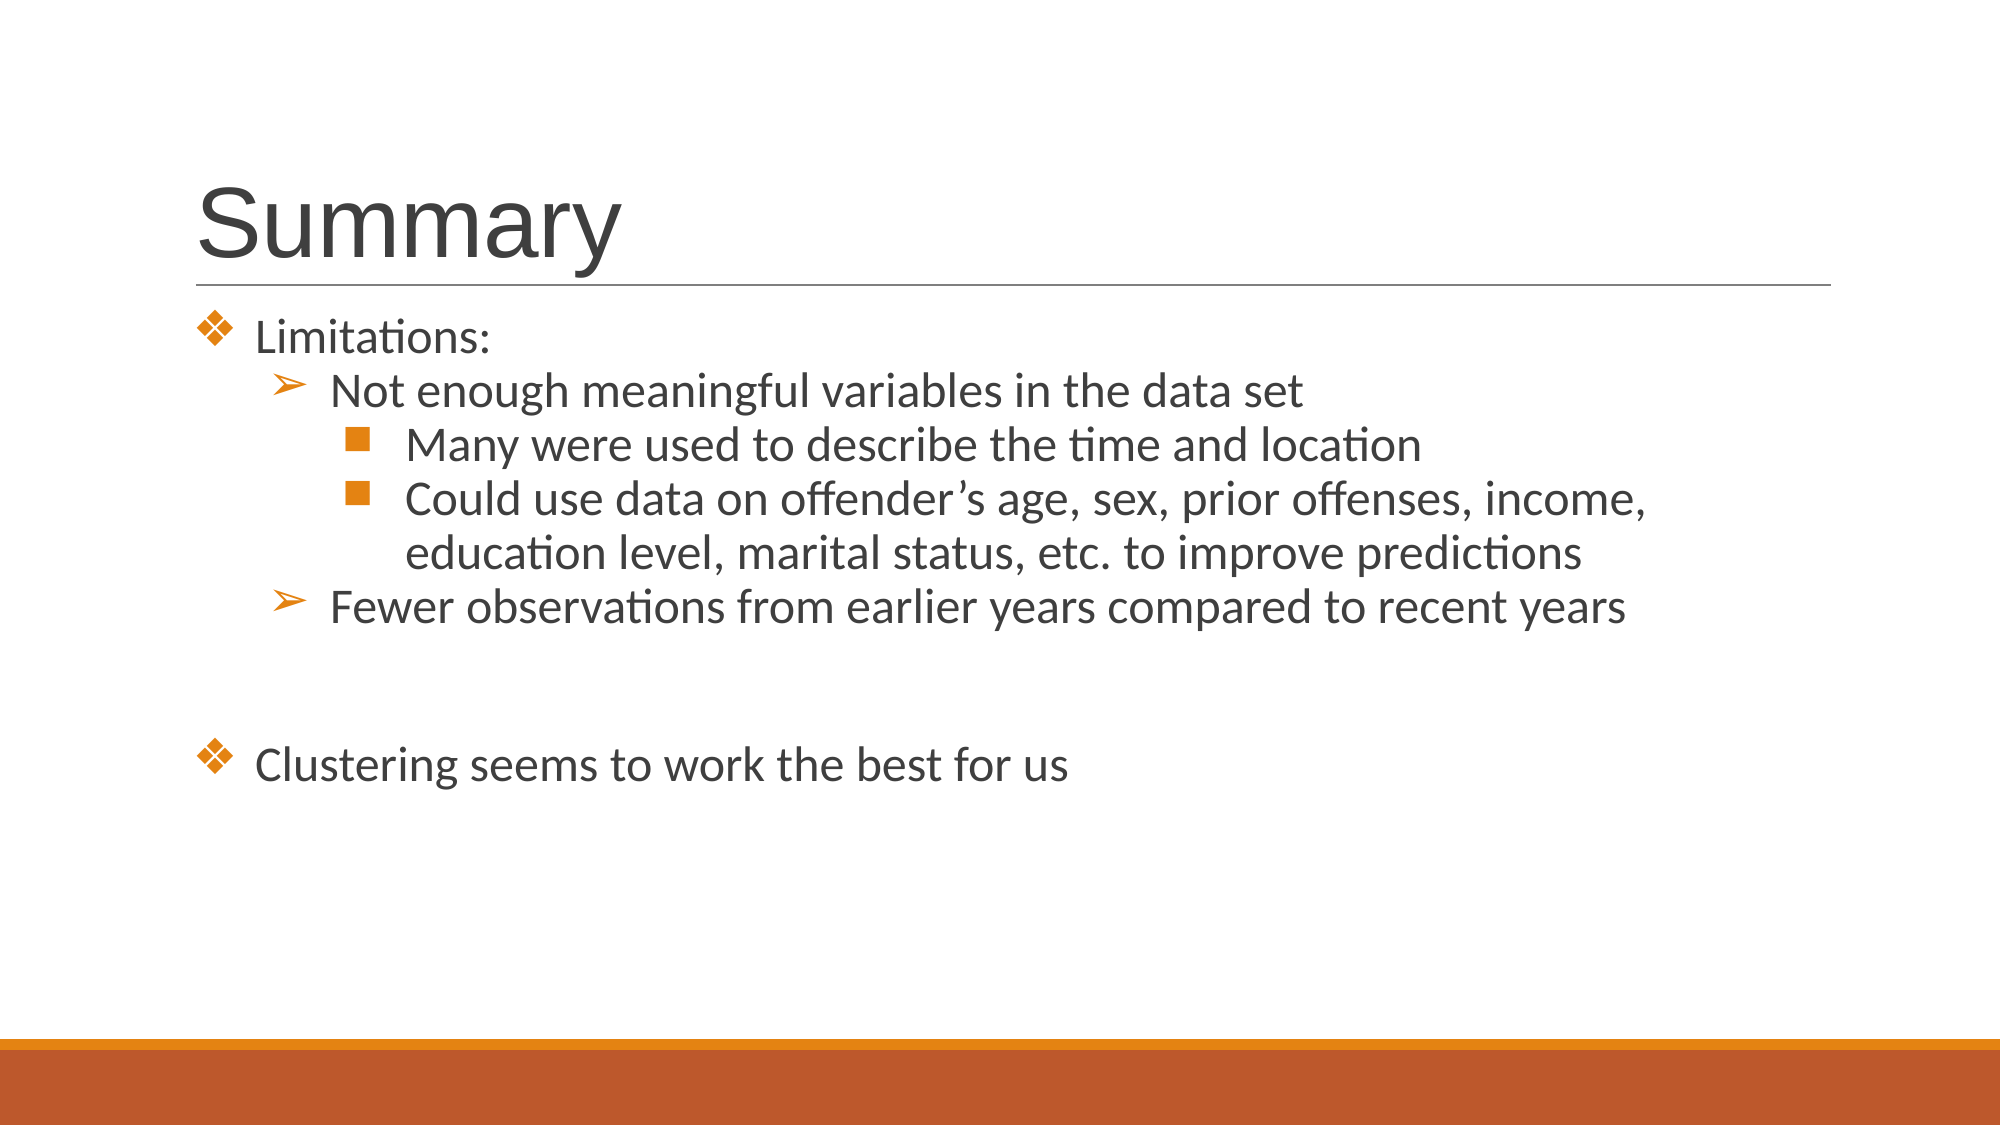

# Summary
Limitations:
Not enough meaningful variables in the data set
Many were used to describe the time and location
Could use data on offender’s age, sex, prior offenses, income, education level, marital status, etc. to improve predictions
Fewer observations from earlier years compared to recent years

Clustering seems to work the best for us